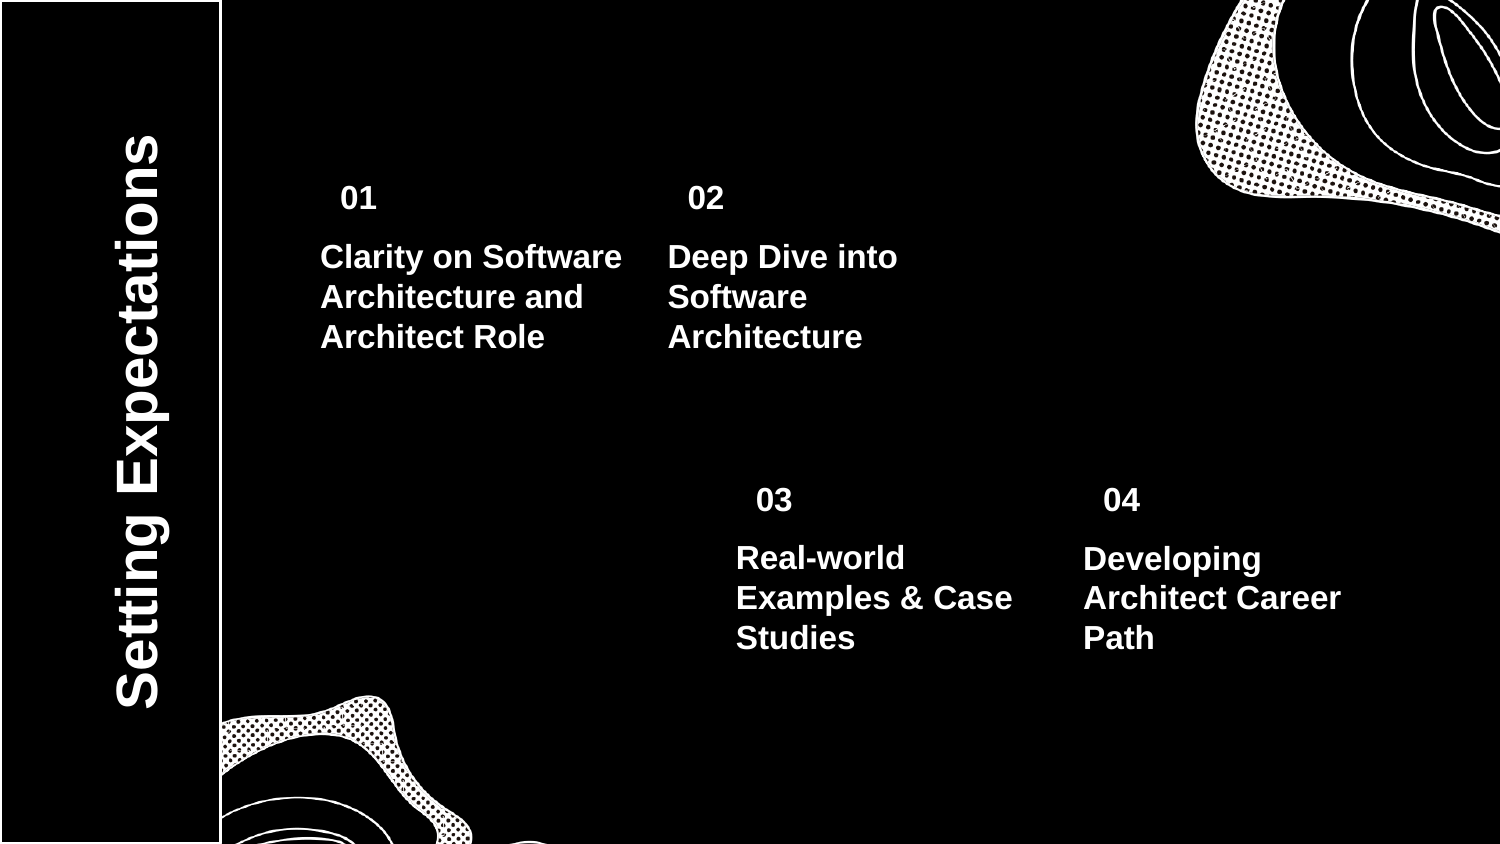

01
02
Clarity on Software Architecture and Architect Role
Deep Dive into Software Architecture
# Setting Expectations
03
04
Real-world Examples & Case Studies
Developing Architect Career Path